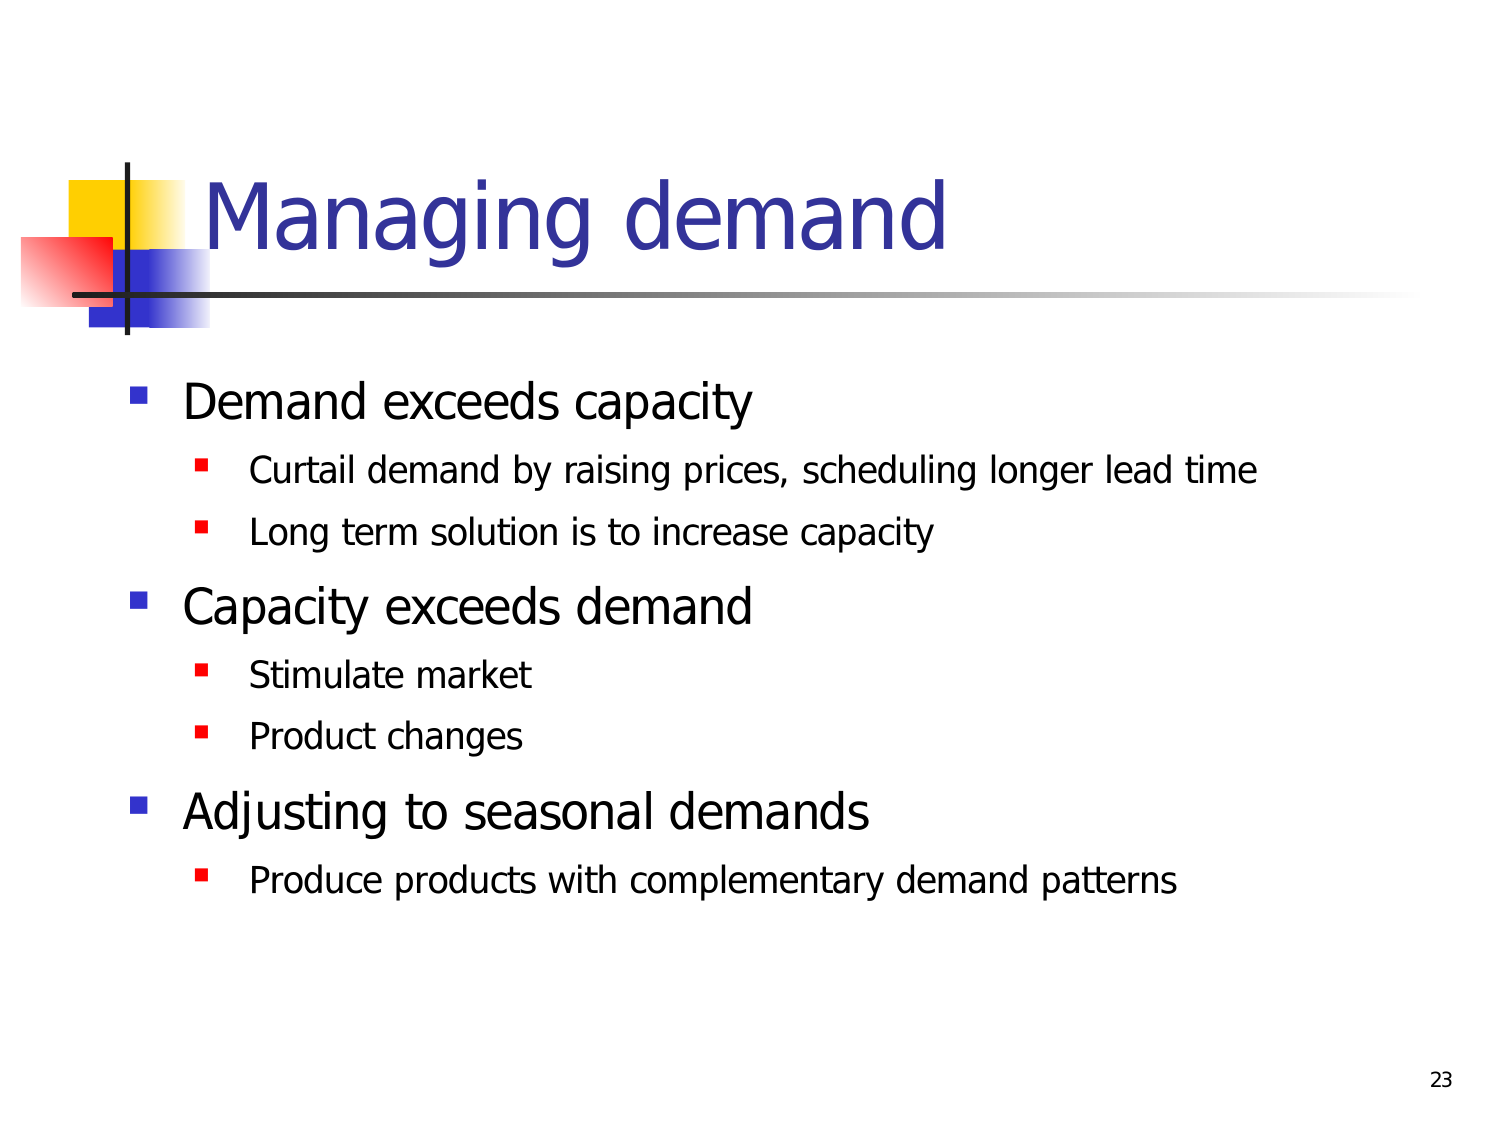

# Managing demand
Demand exceeds capacity
Curtail demand by raising prices, scheduling longer lead time
Long term solution is to increase capacity
Capacity exceeds demand
Stimulate market
Product changes
Adjusting to seasonal demands
Produce products with complementary demand patterns

23